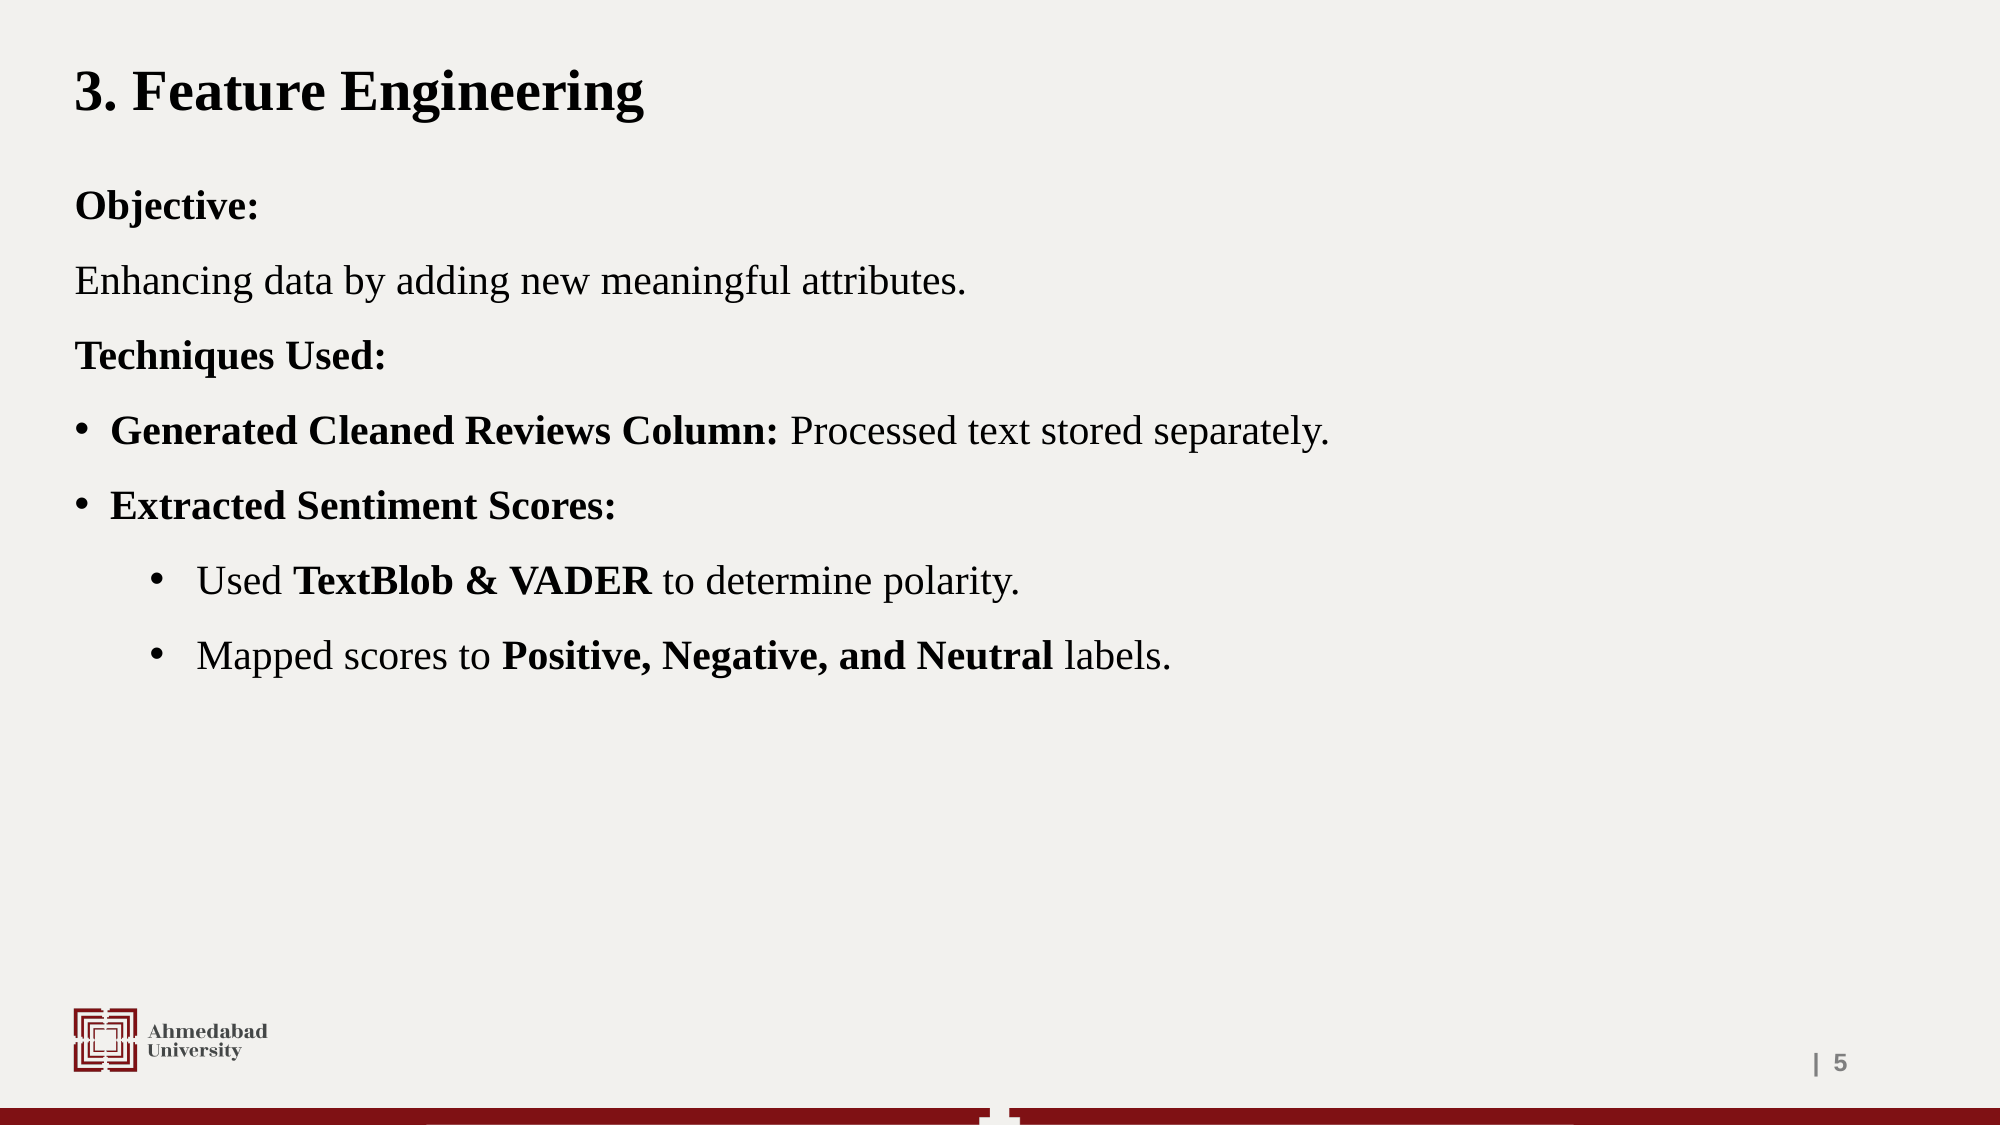

# 3. Feature Engineering
Objective:
Enhancing data by adding new meaningful attributes.
Techniques Used:
Generated Cleaned Reviews Column: Processed text stored separately.
Extracted Sentiment Scores:
Used TextBlob & VADER to determine polarity.
Mapped scores to Positive, Negative, and Neutral labels.
|  5